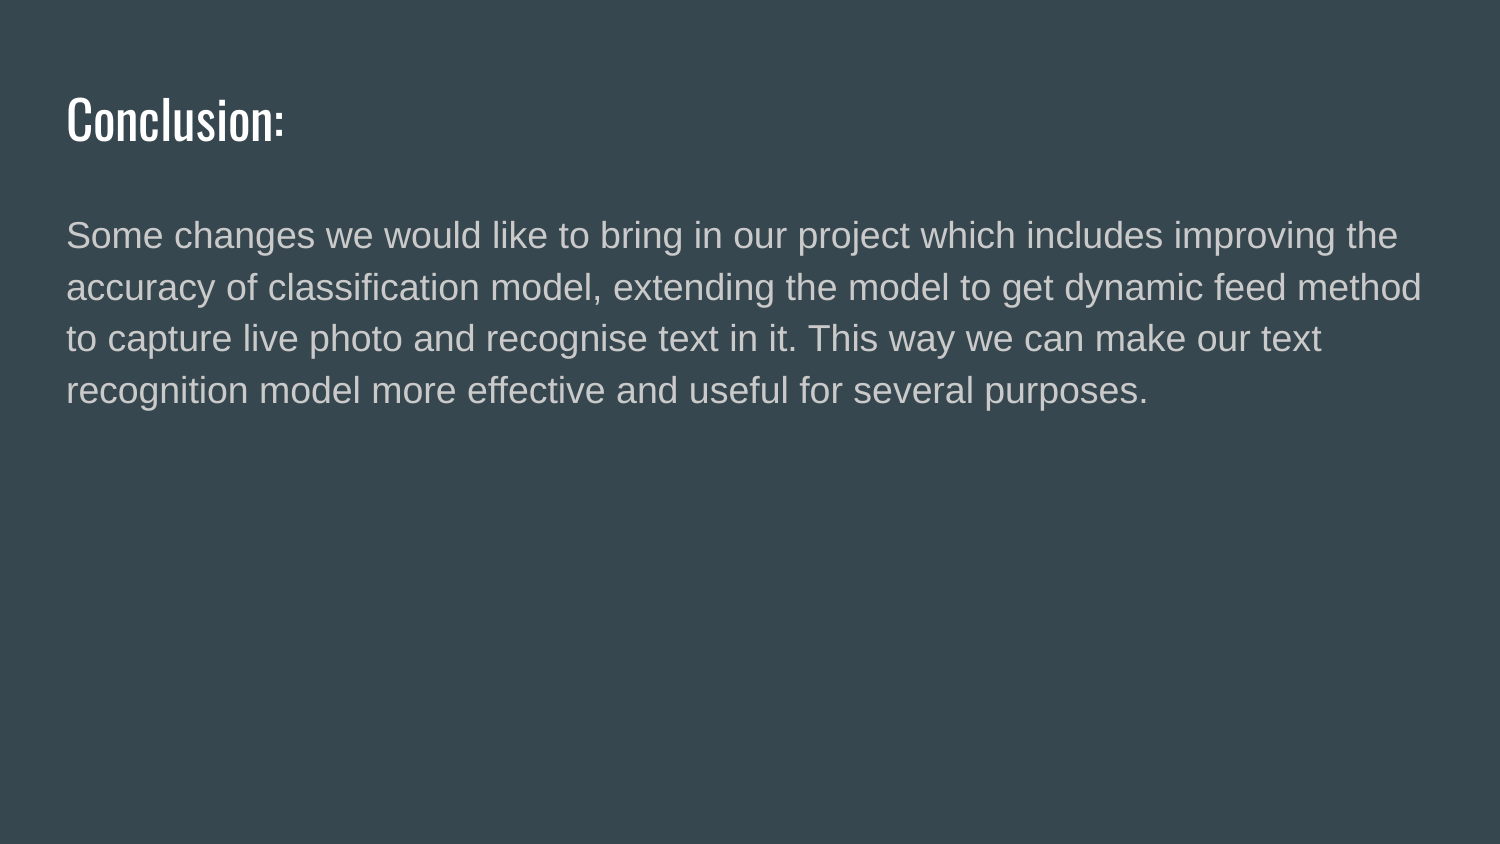

# Conclusion:
Some changes we would like to bring in our project which includes improving the accuracy of classification model, extending the model to get dynamic feed method to capture live photo and recognise text in it. This way we can make our text recognition model more effective and useful for several purposes.